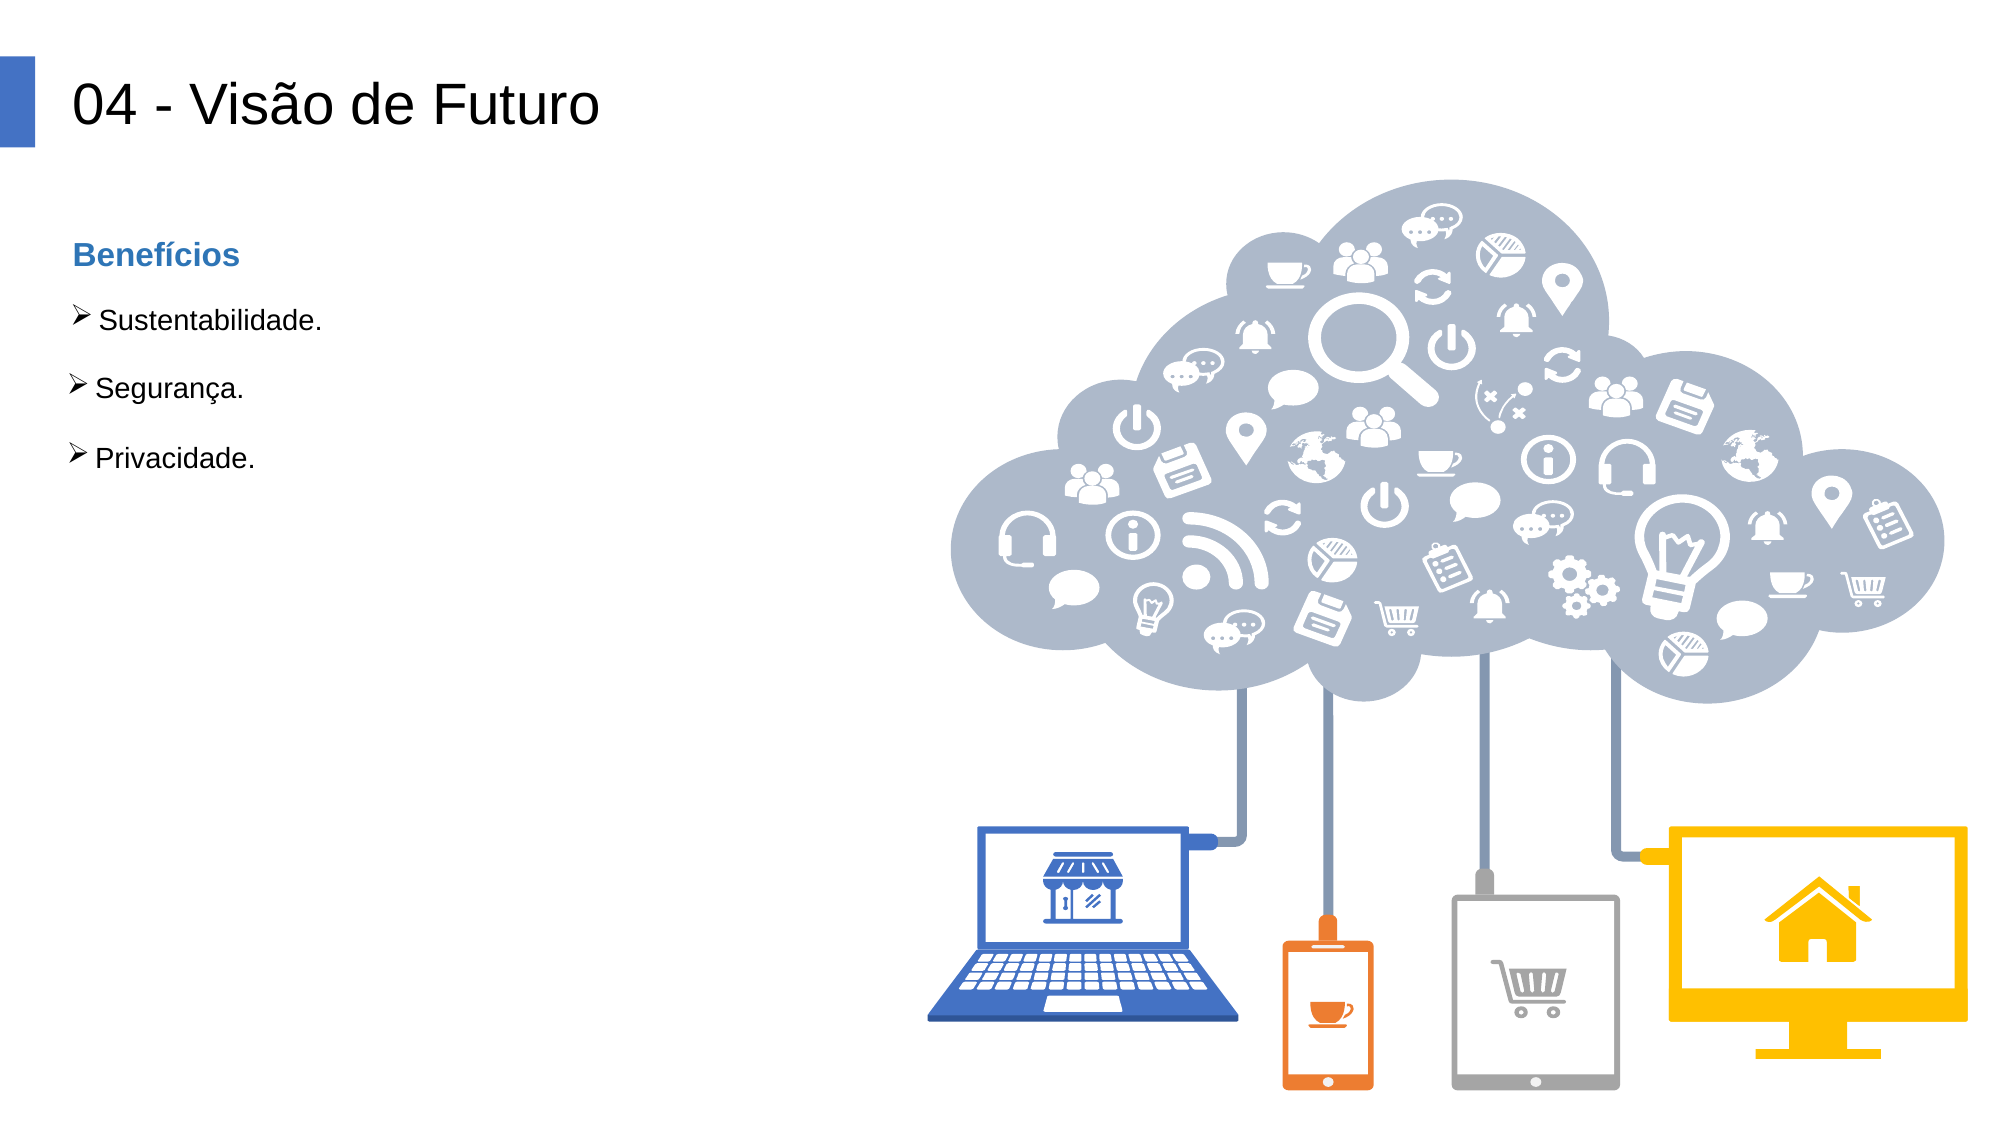

04 - Visão de Futuro

Benefícios
Sustentabilidade.
Segurança.
Privacidade.